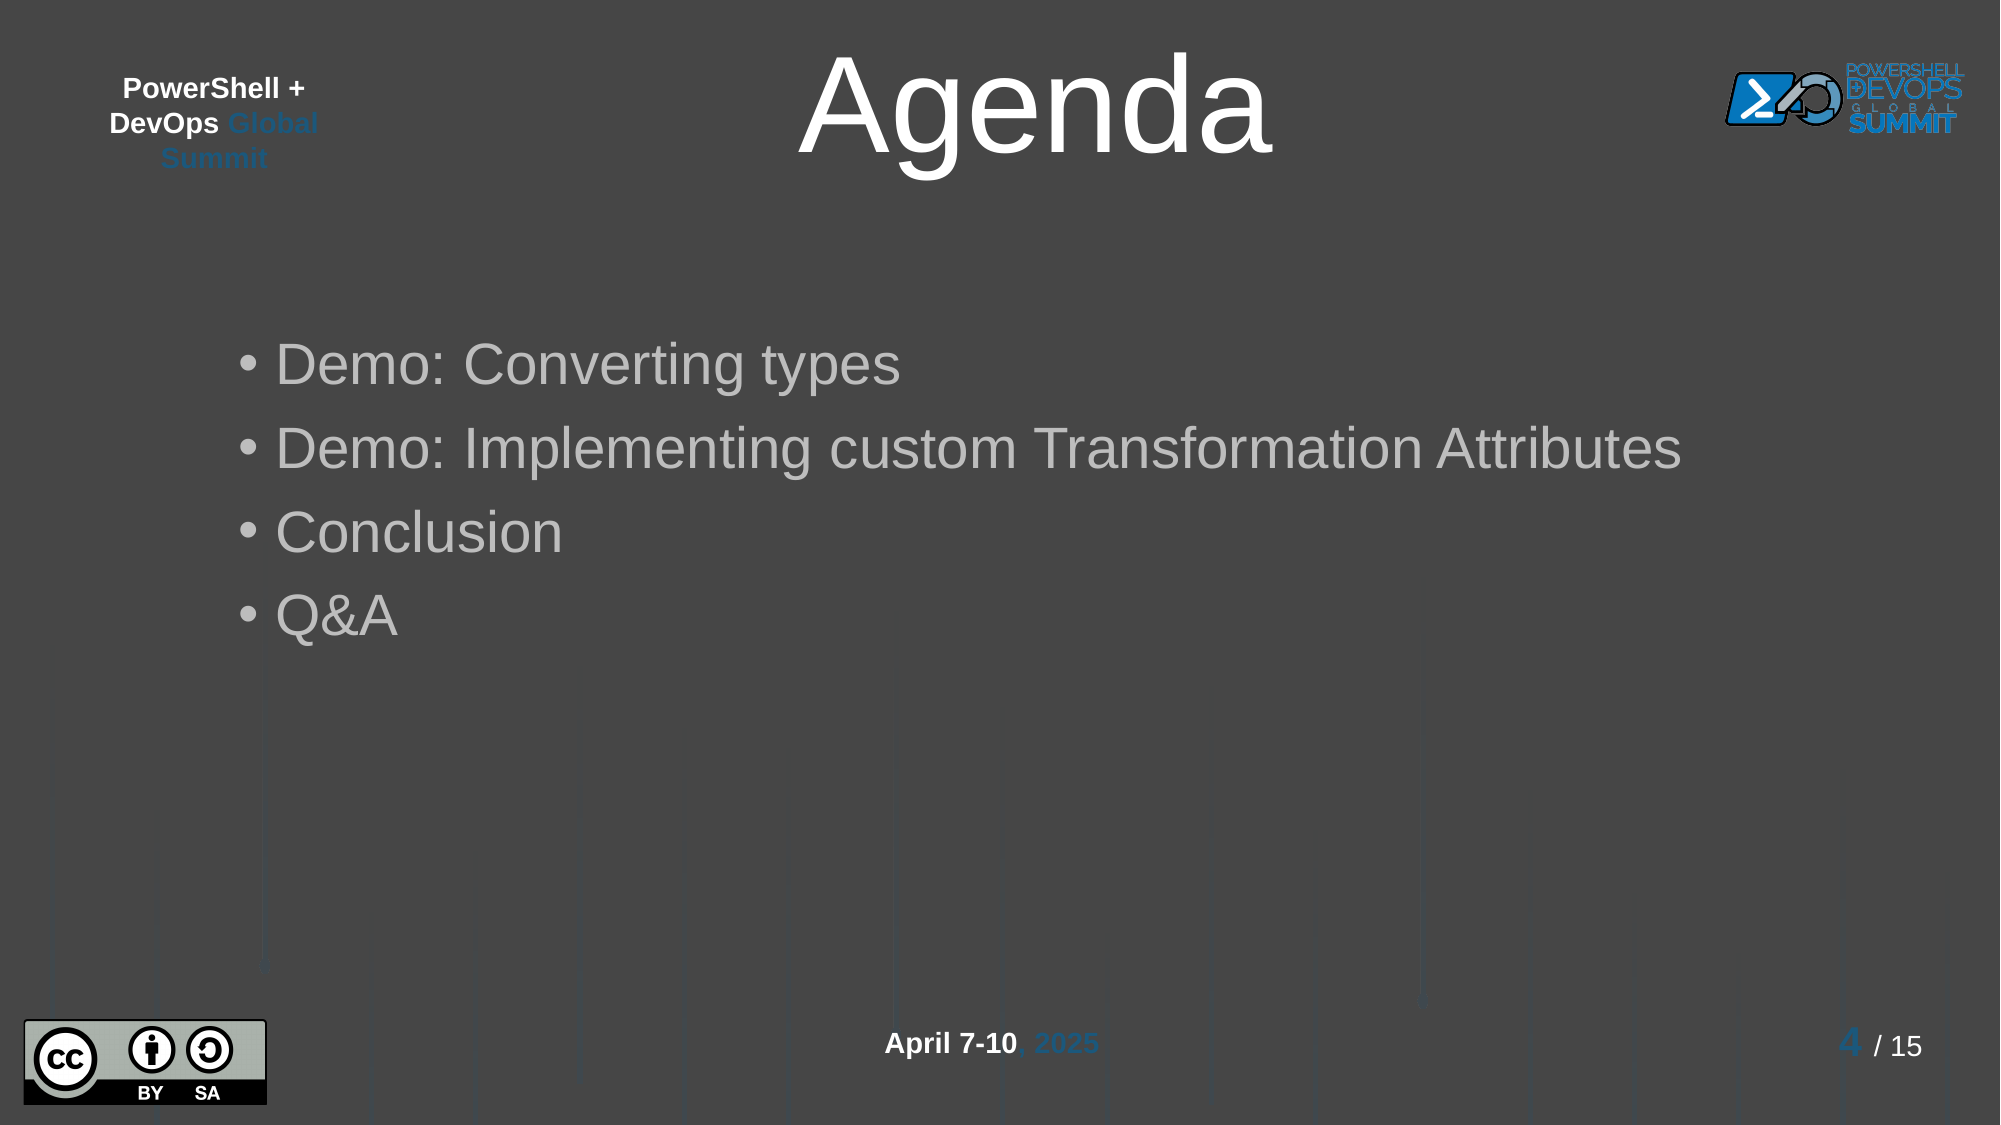

# Agenda
Demo: Converting types
Demo: Implementing custom Transformation Attributes
Conclusion
Q&A